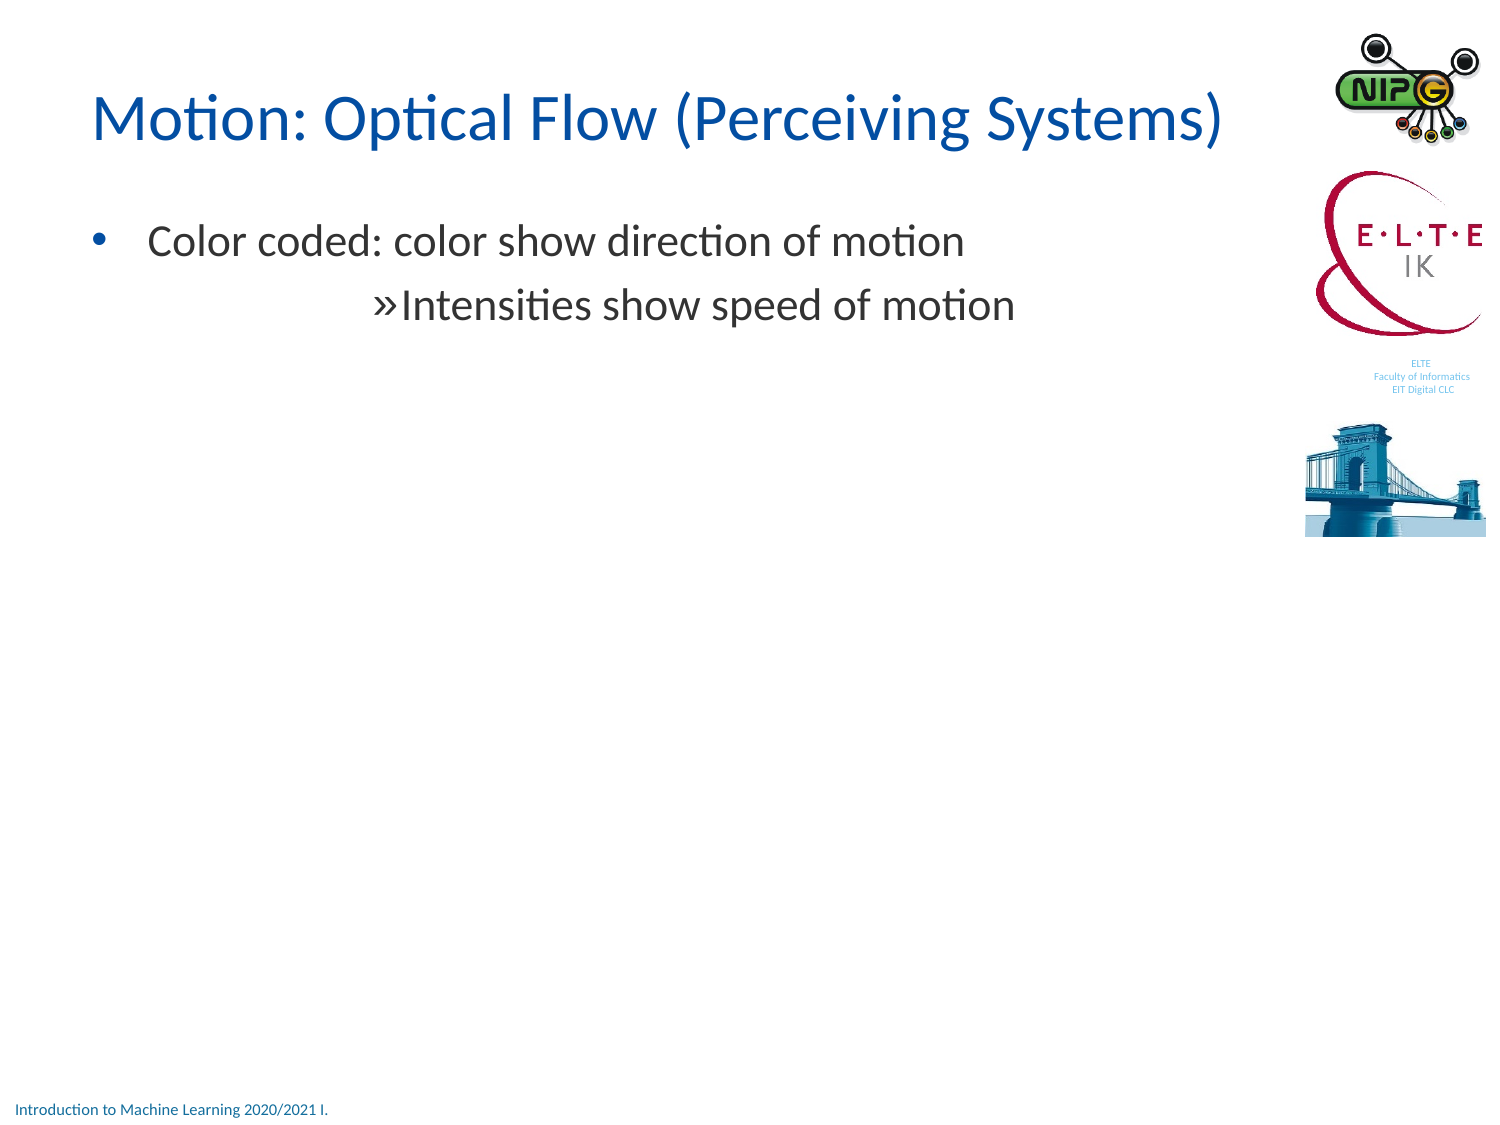

Motion: Optical Flow (Perceiving Systems)
Color coded: color show direction of motion
Intensities show speed of motion